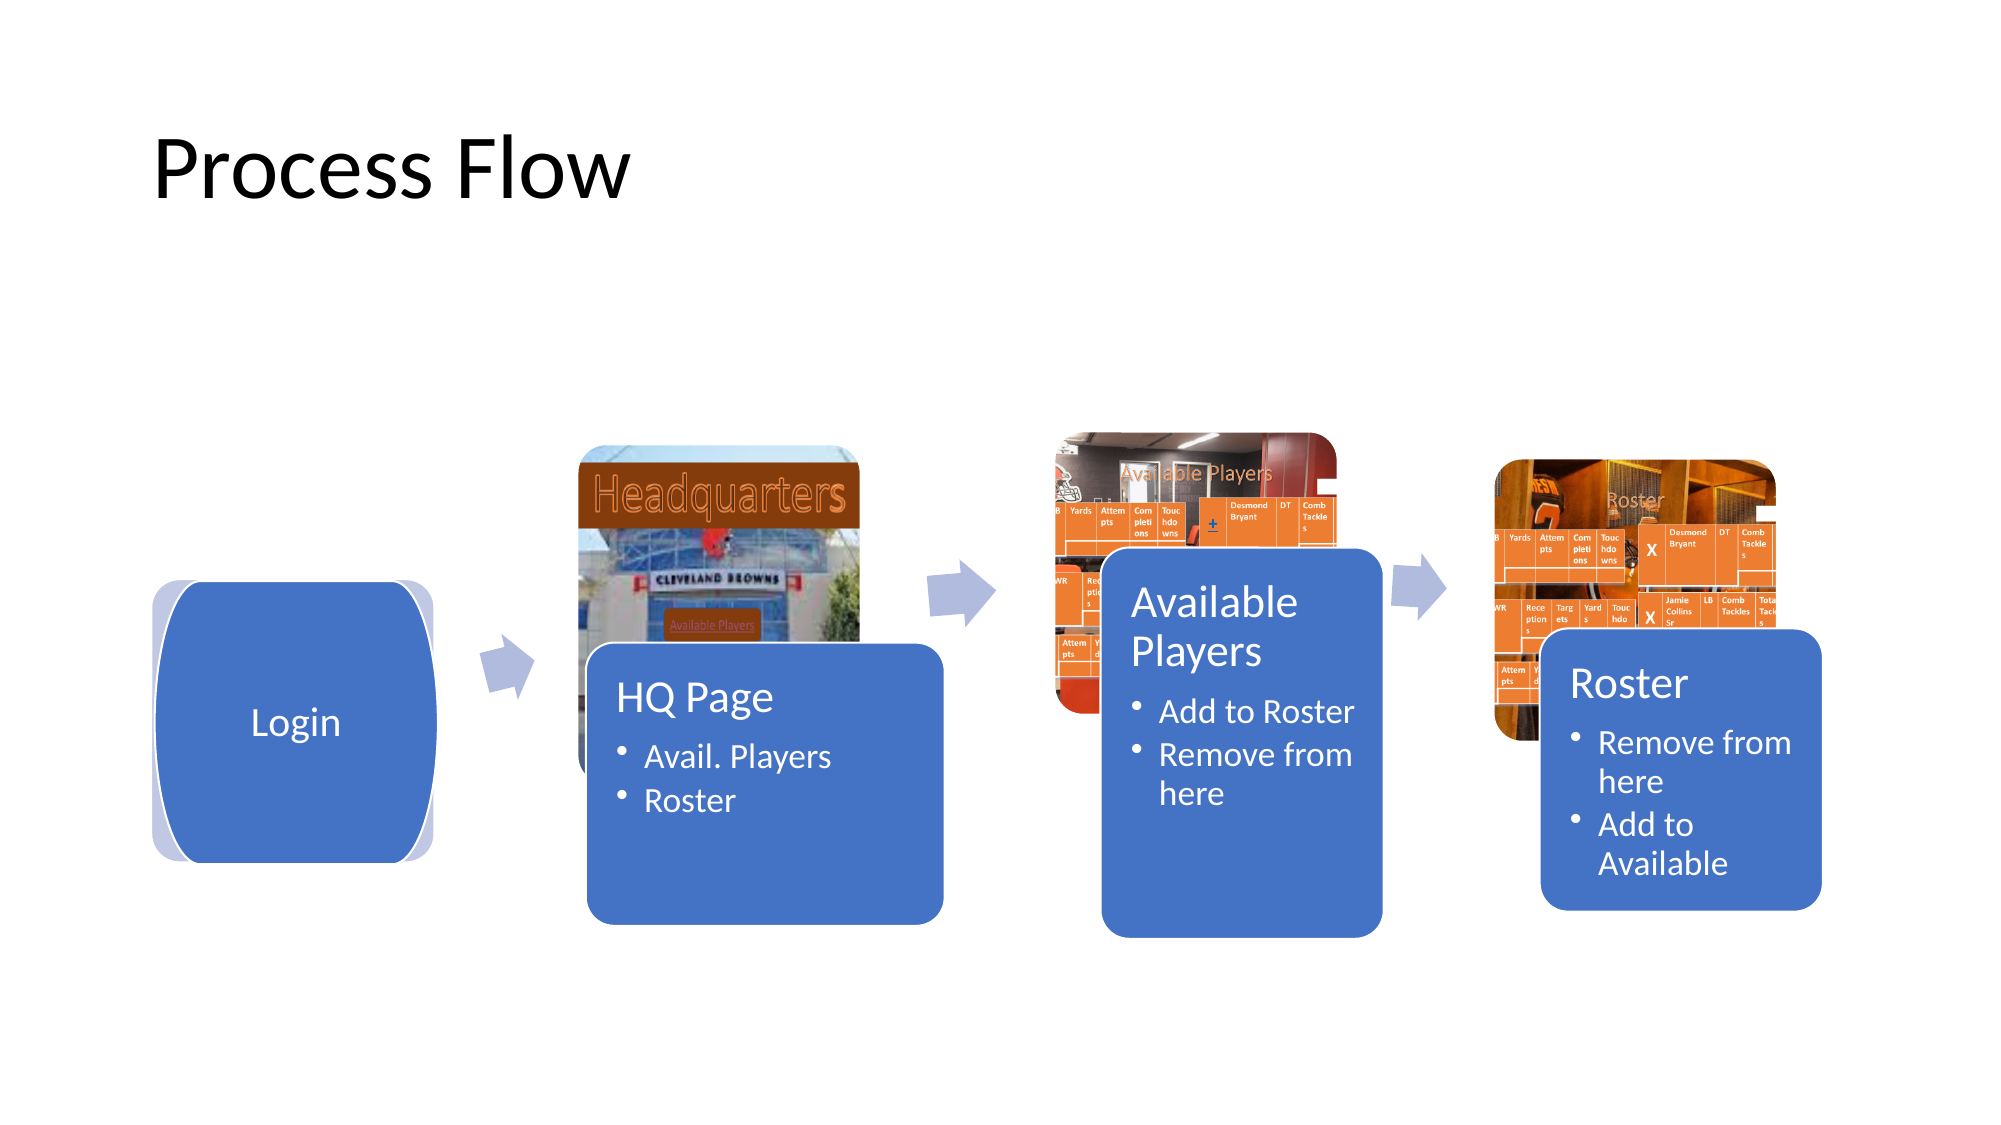

# Process Flow
Login

HQ Page
Avail. Players
Roster

Available Players
Add to Roster
Remove from here

Roster
Remove from here
Add to Available